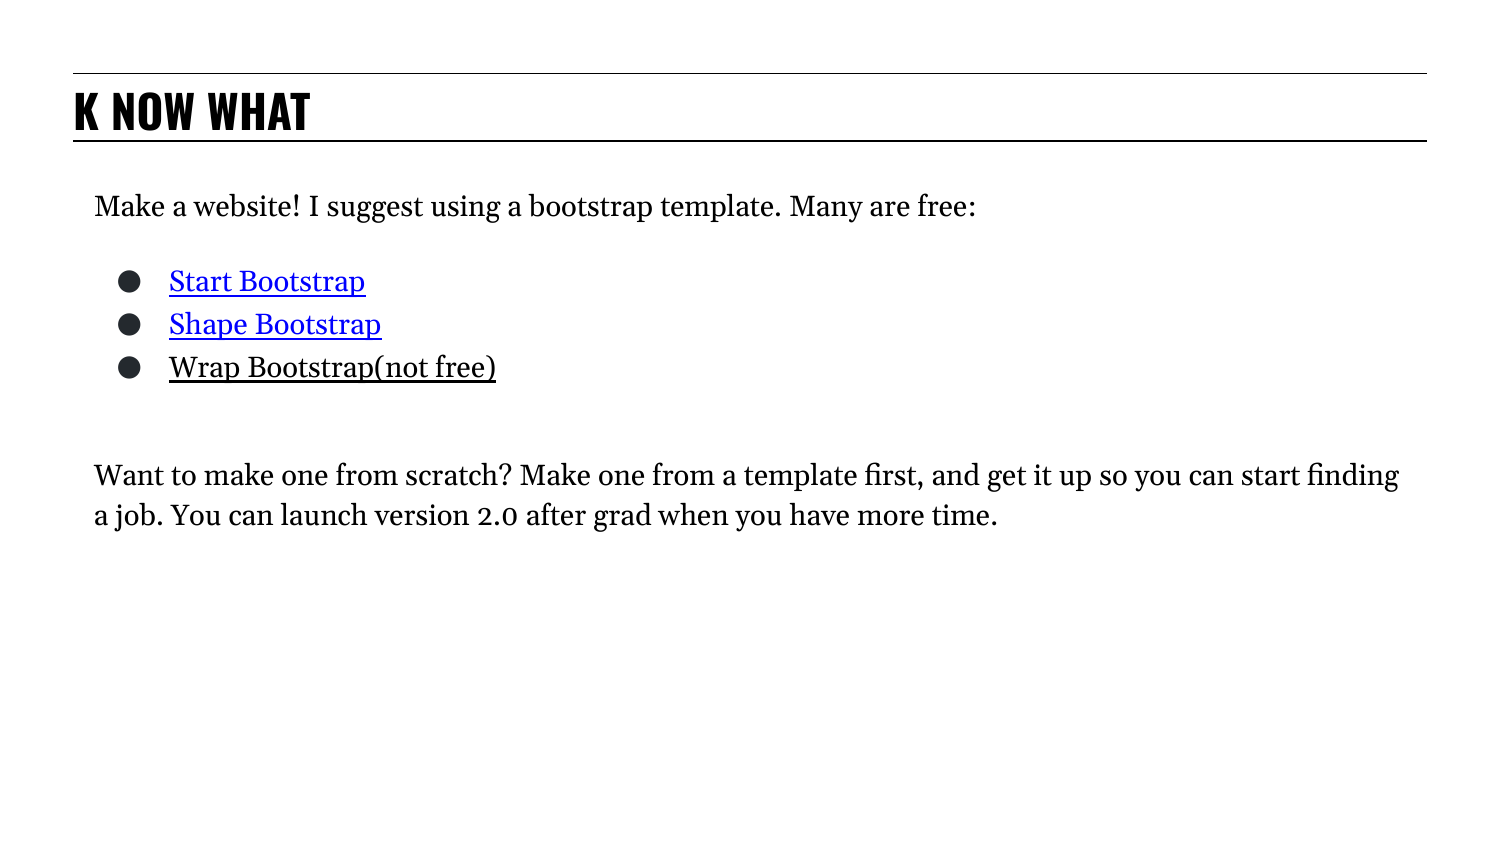

K NOW WHAT
Make a website! I suggest using a bootstrap template. Many are free:
Start Bootstrap
Shape Bootstrap
Wrap Bootstrap(not free)
Want to make one from scratch? Make one from a template first, and get it up so you can start finding a job. You can launch version 2.0 after grad when you have more time.